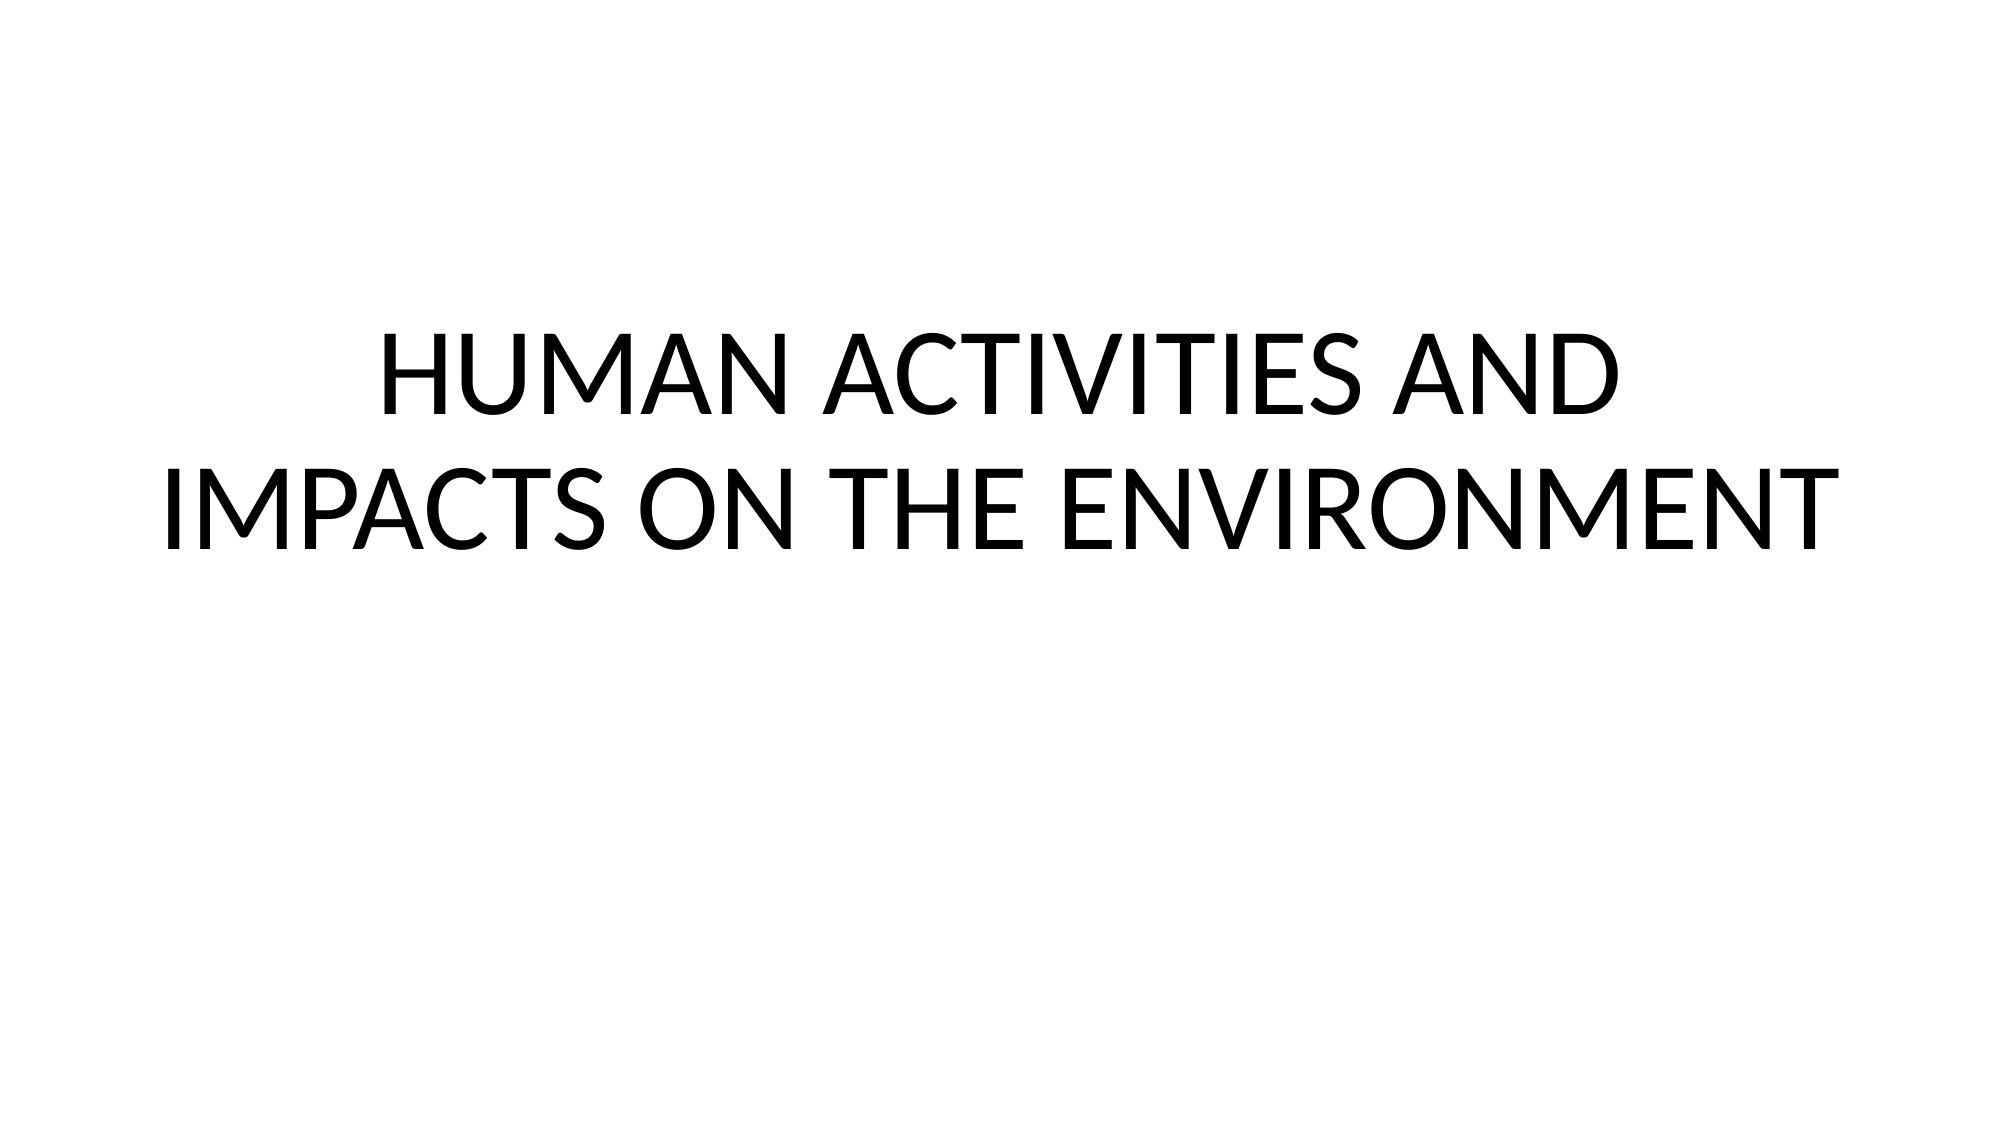

HUMAN ACTIVITIES AND IMPACTS ON THE ENVIRONMENT